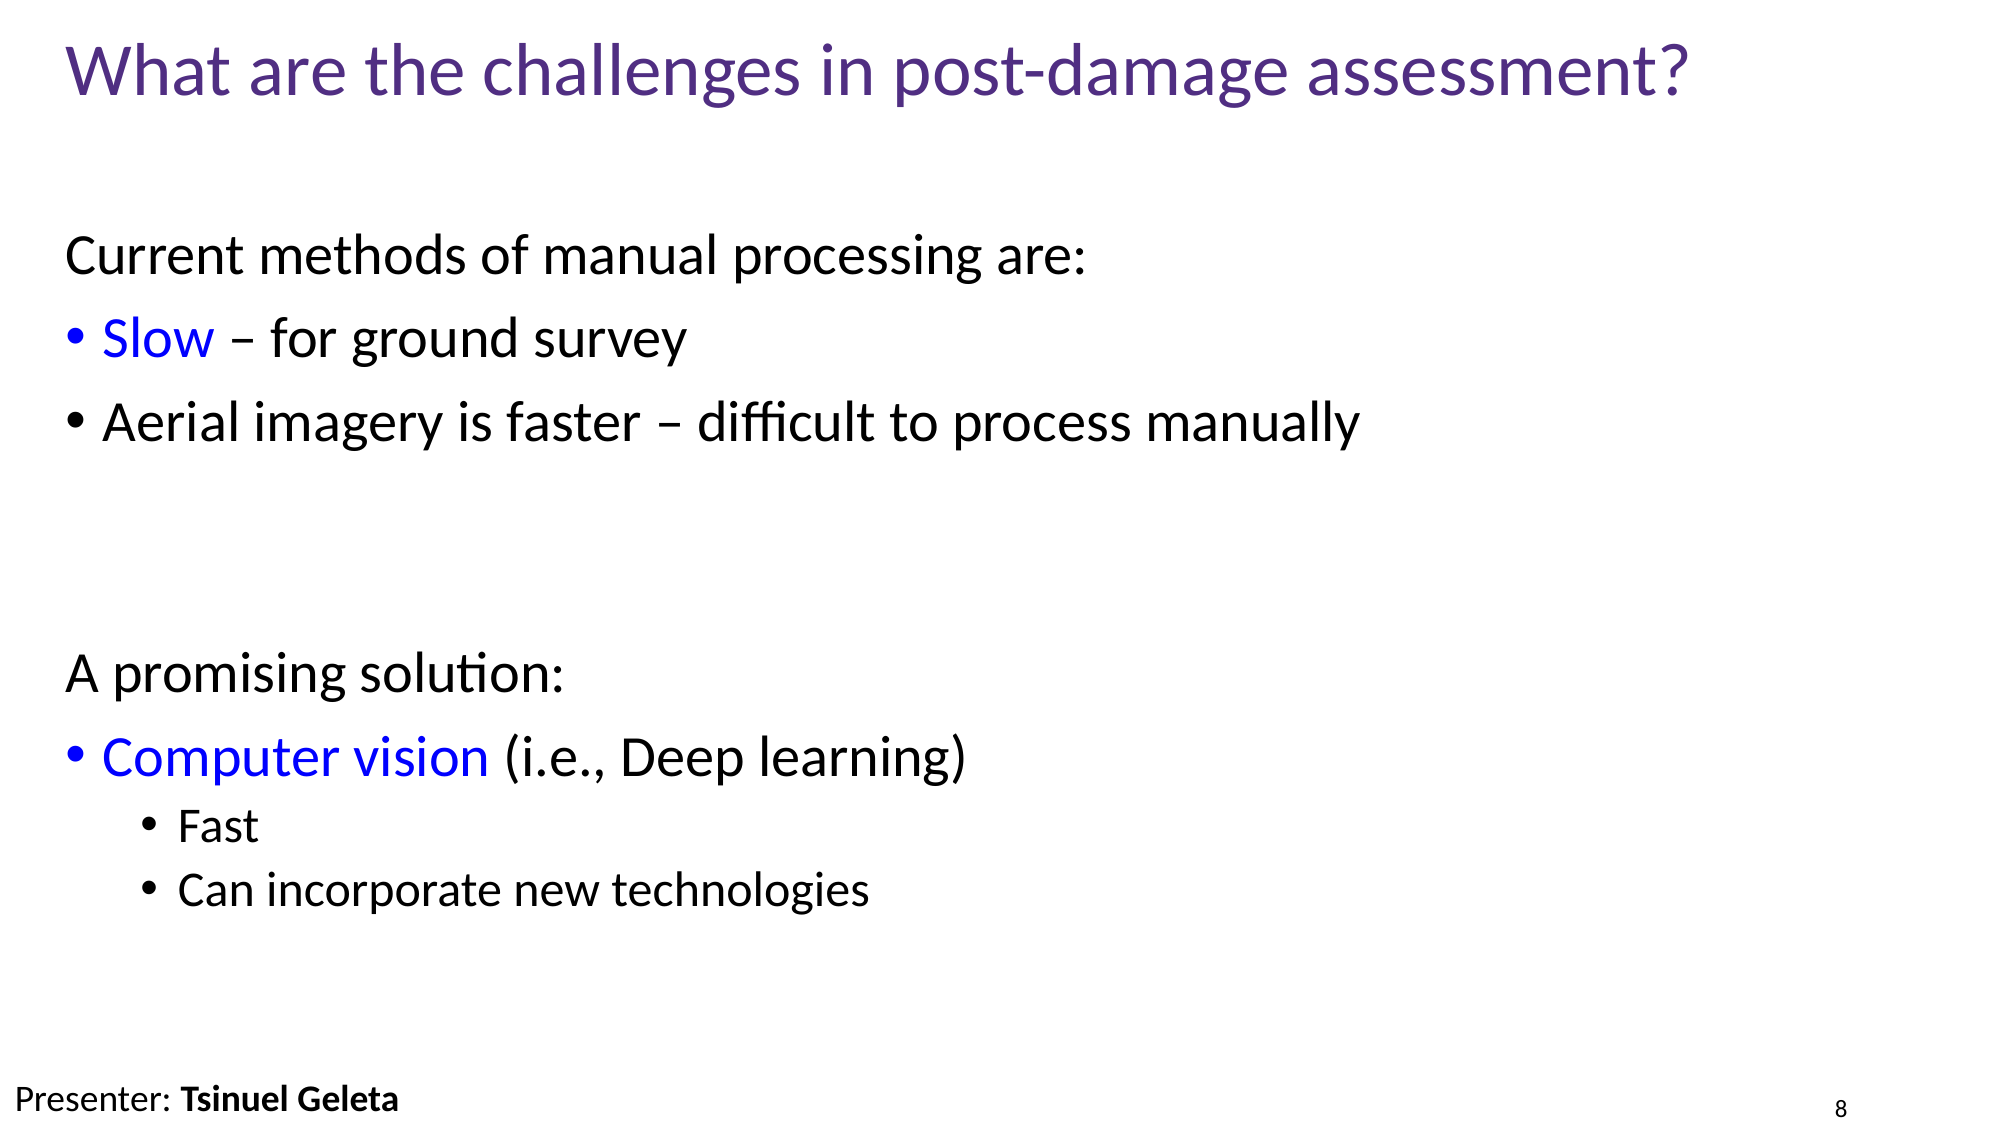

# What are the challenges in post-damage assessment?

Current methods of manual processing are:
Slow – for ground survey
Aerial imagery is faster – difficult to process manually

A promising solution:
Computer vision (i.e., Deep learning)
Fast
Can incorporate new technologies
Presenter: Tsinuel Geleta
8